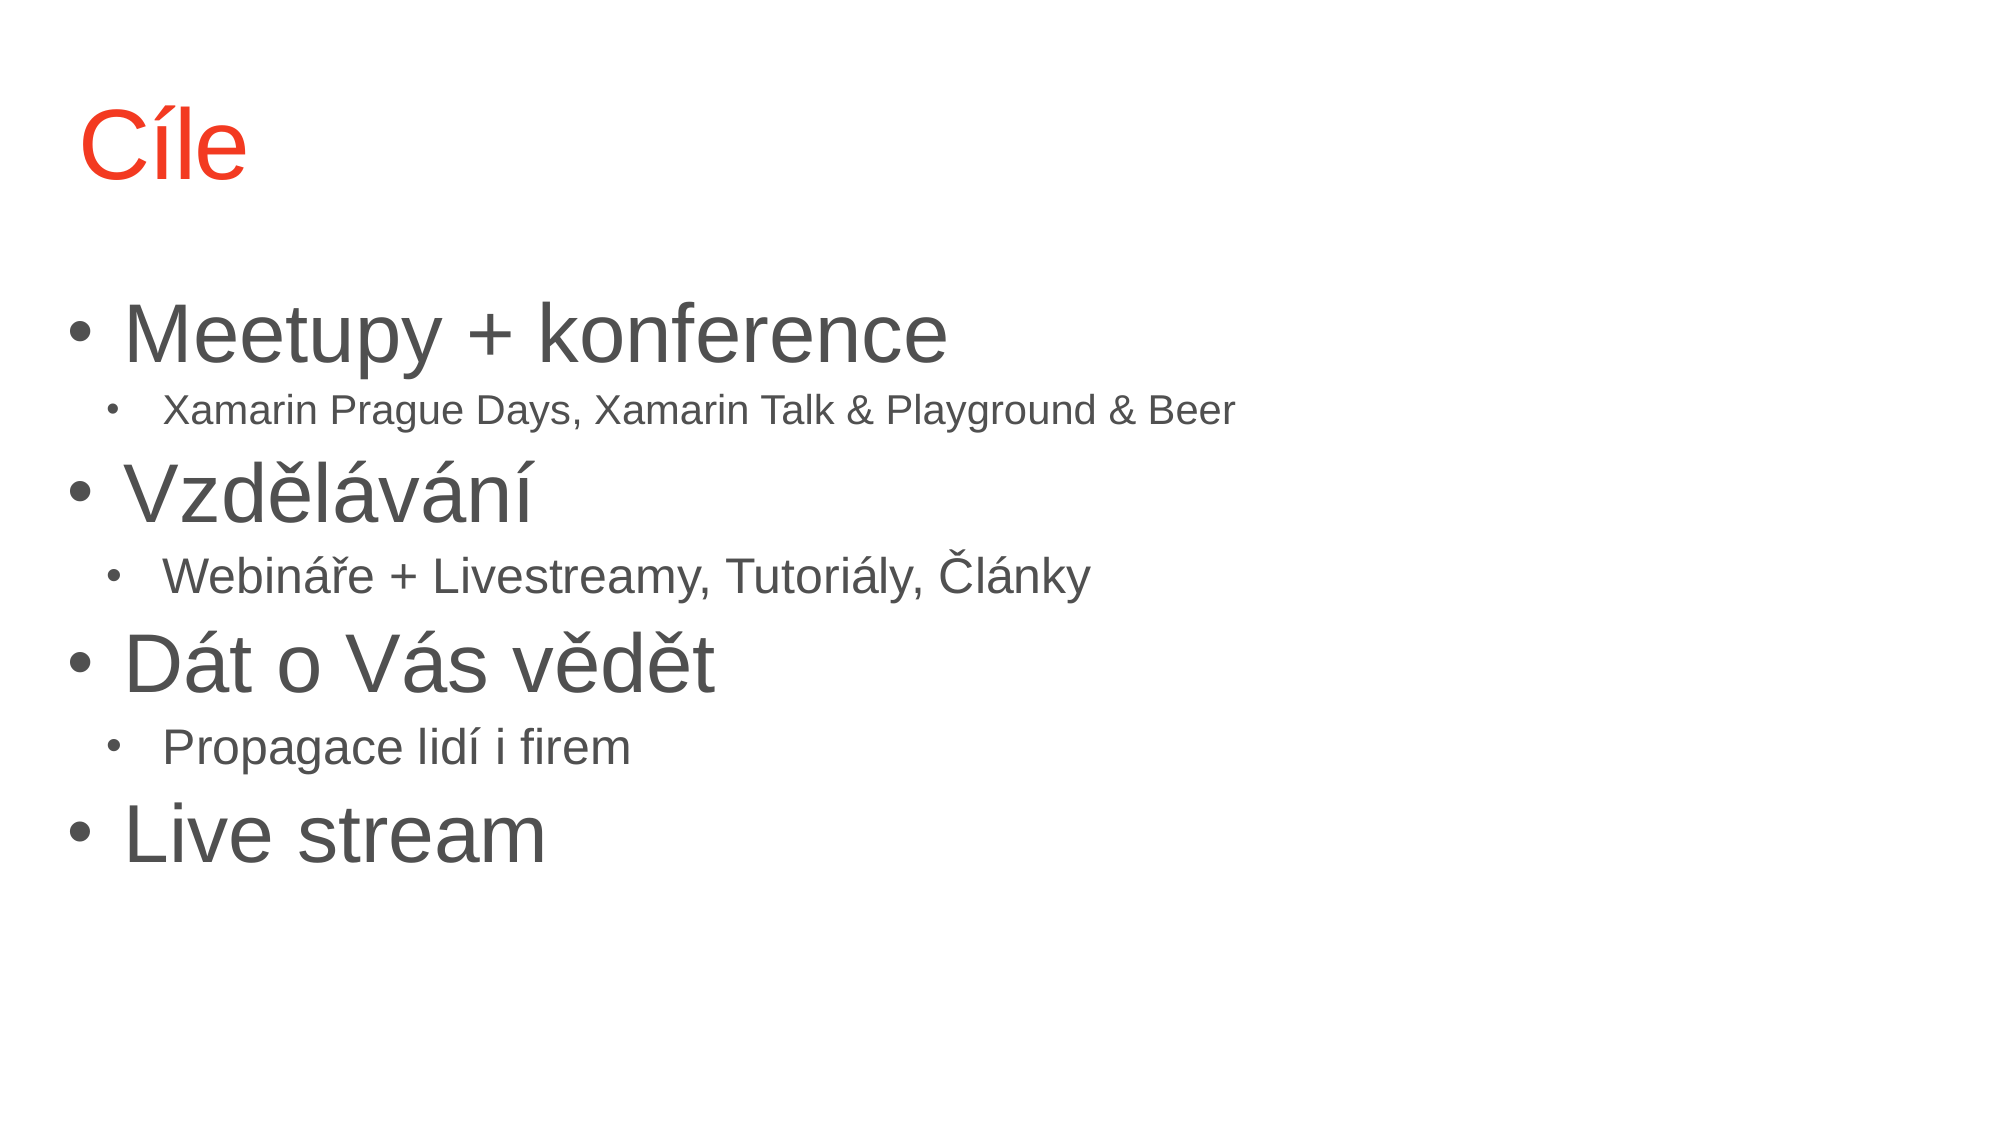

# Cíle
Meetupy + konference
Xamarin Prague Days, Xamarin Talk & Playground & Beer
Vzdělávání
Webináře + Livestreamy, Tutoriály, Články
Dát o Vás vědět
Propagace lidí i firem
Live stream